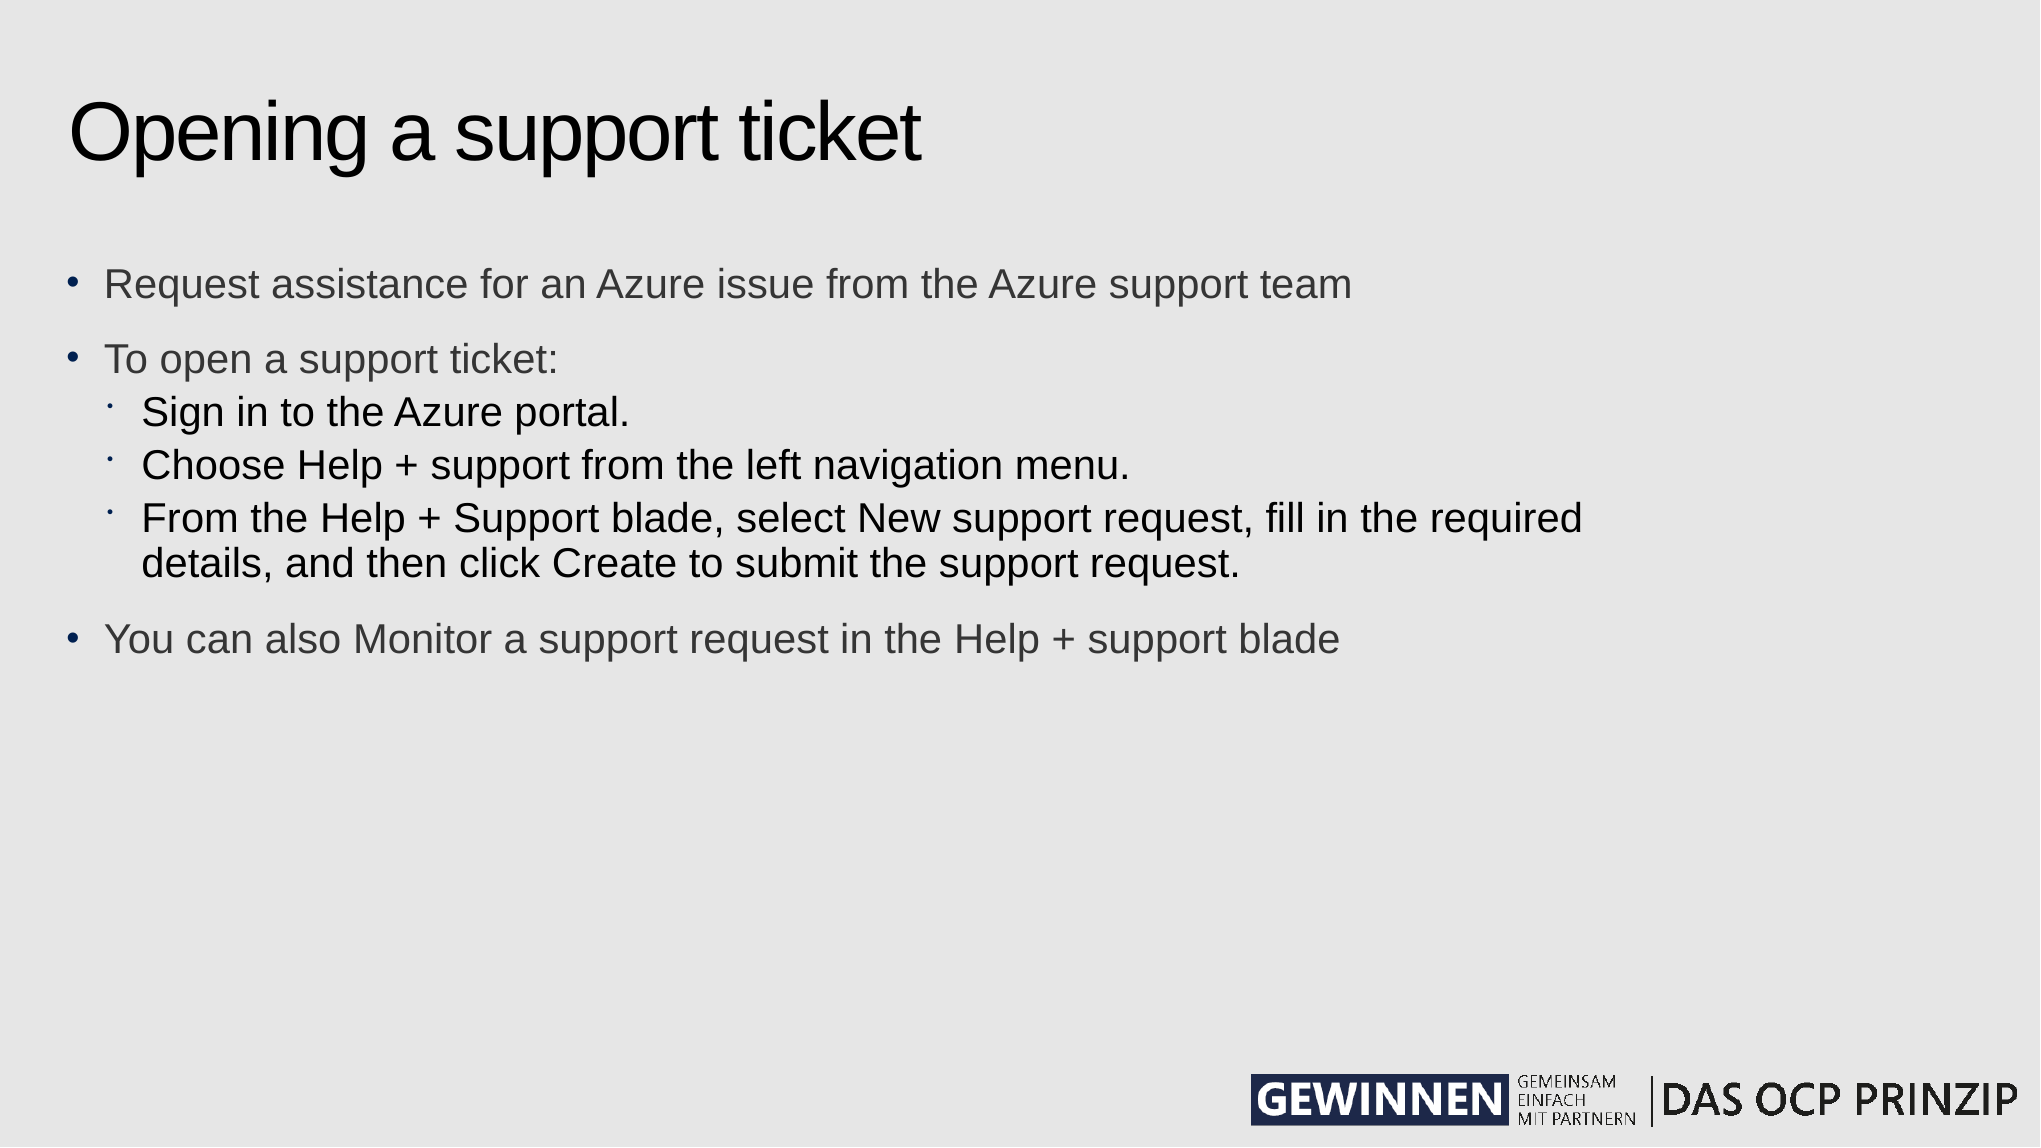

# Opening a support ticket
Request assistance for an Azure issue from the Azure support team
To open a support ticket:
Sign in to the Azure portal.
Choose Help + support from the left navigation menu.
From the Help + Support blade, select New support request, fill in the required details, and then click Create to submit the support request.
You can also Monitor a support request in the Help + support blade